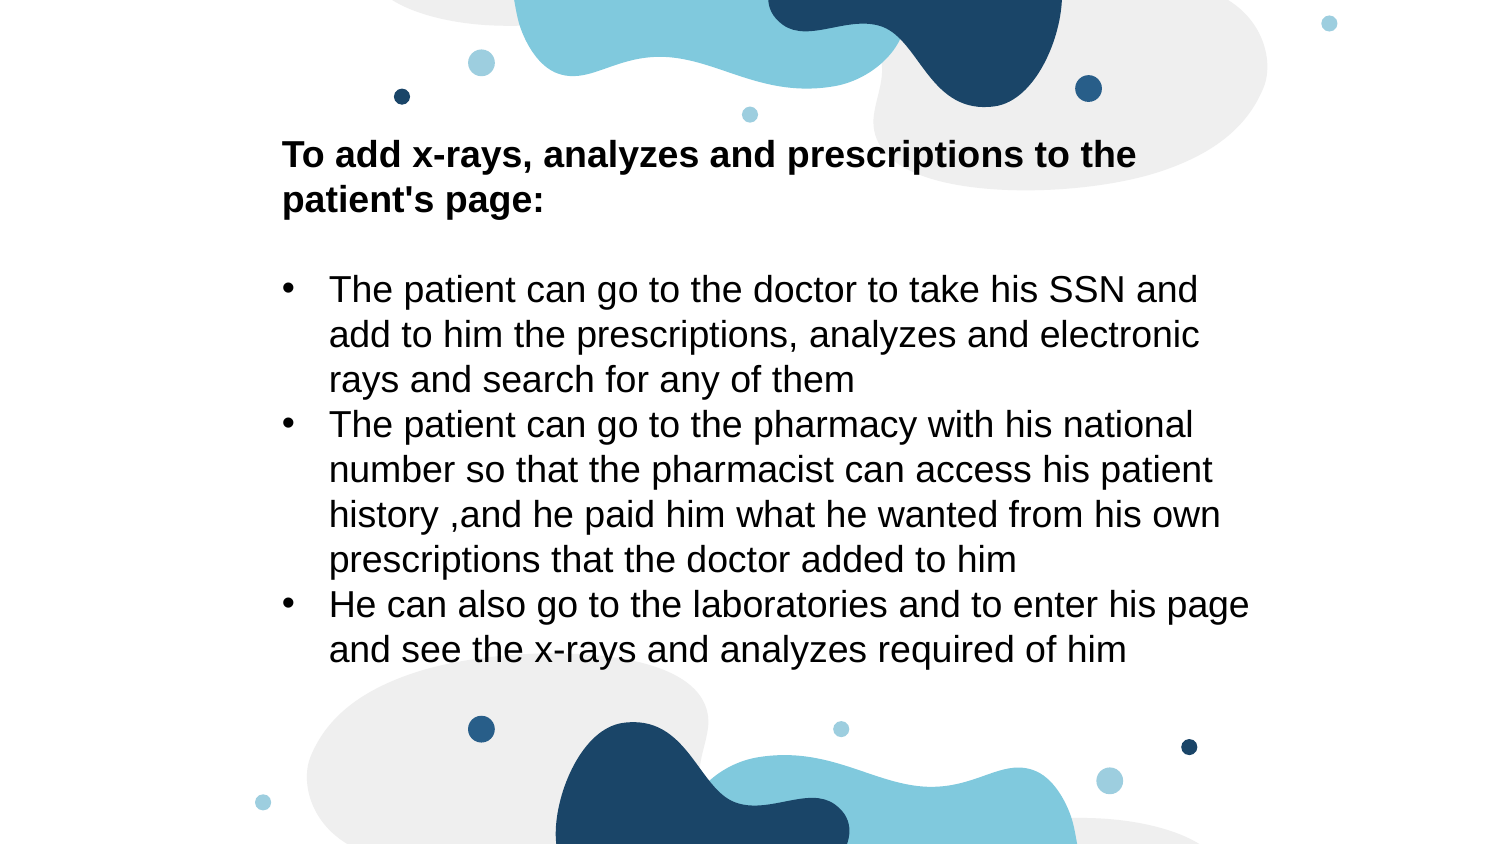

To add x-rays, analyzes and prescriptions to the patient's page:

The patient can go to the doctor to take his SSN and add to him the prescriptions, analyzes and electronic rays and search for any of them
The patient can go to the pharmacy with his national number so that the pharmacist can access his patient history ,and he paid him what he wanted from his own prescriptions that the doctor added to him
He can also go to the laboratories and to enter his page and see the x-rays and analyzes required of him